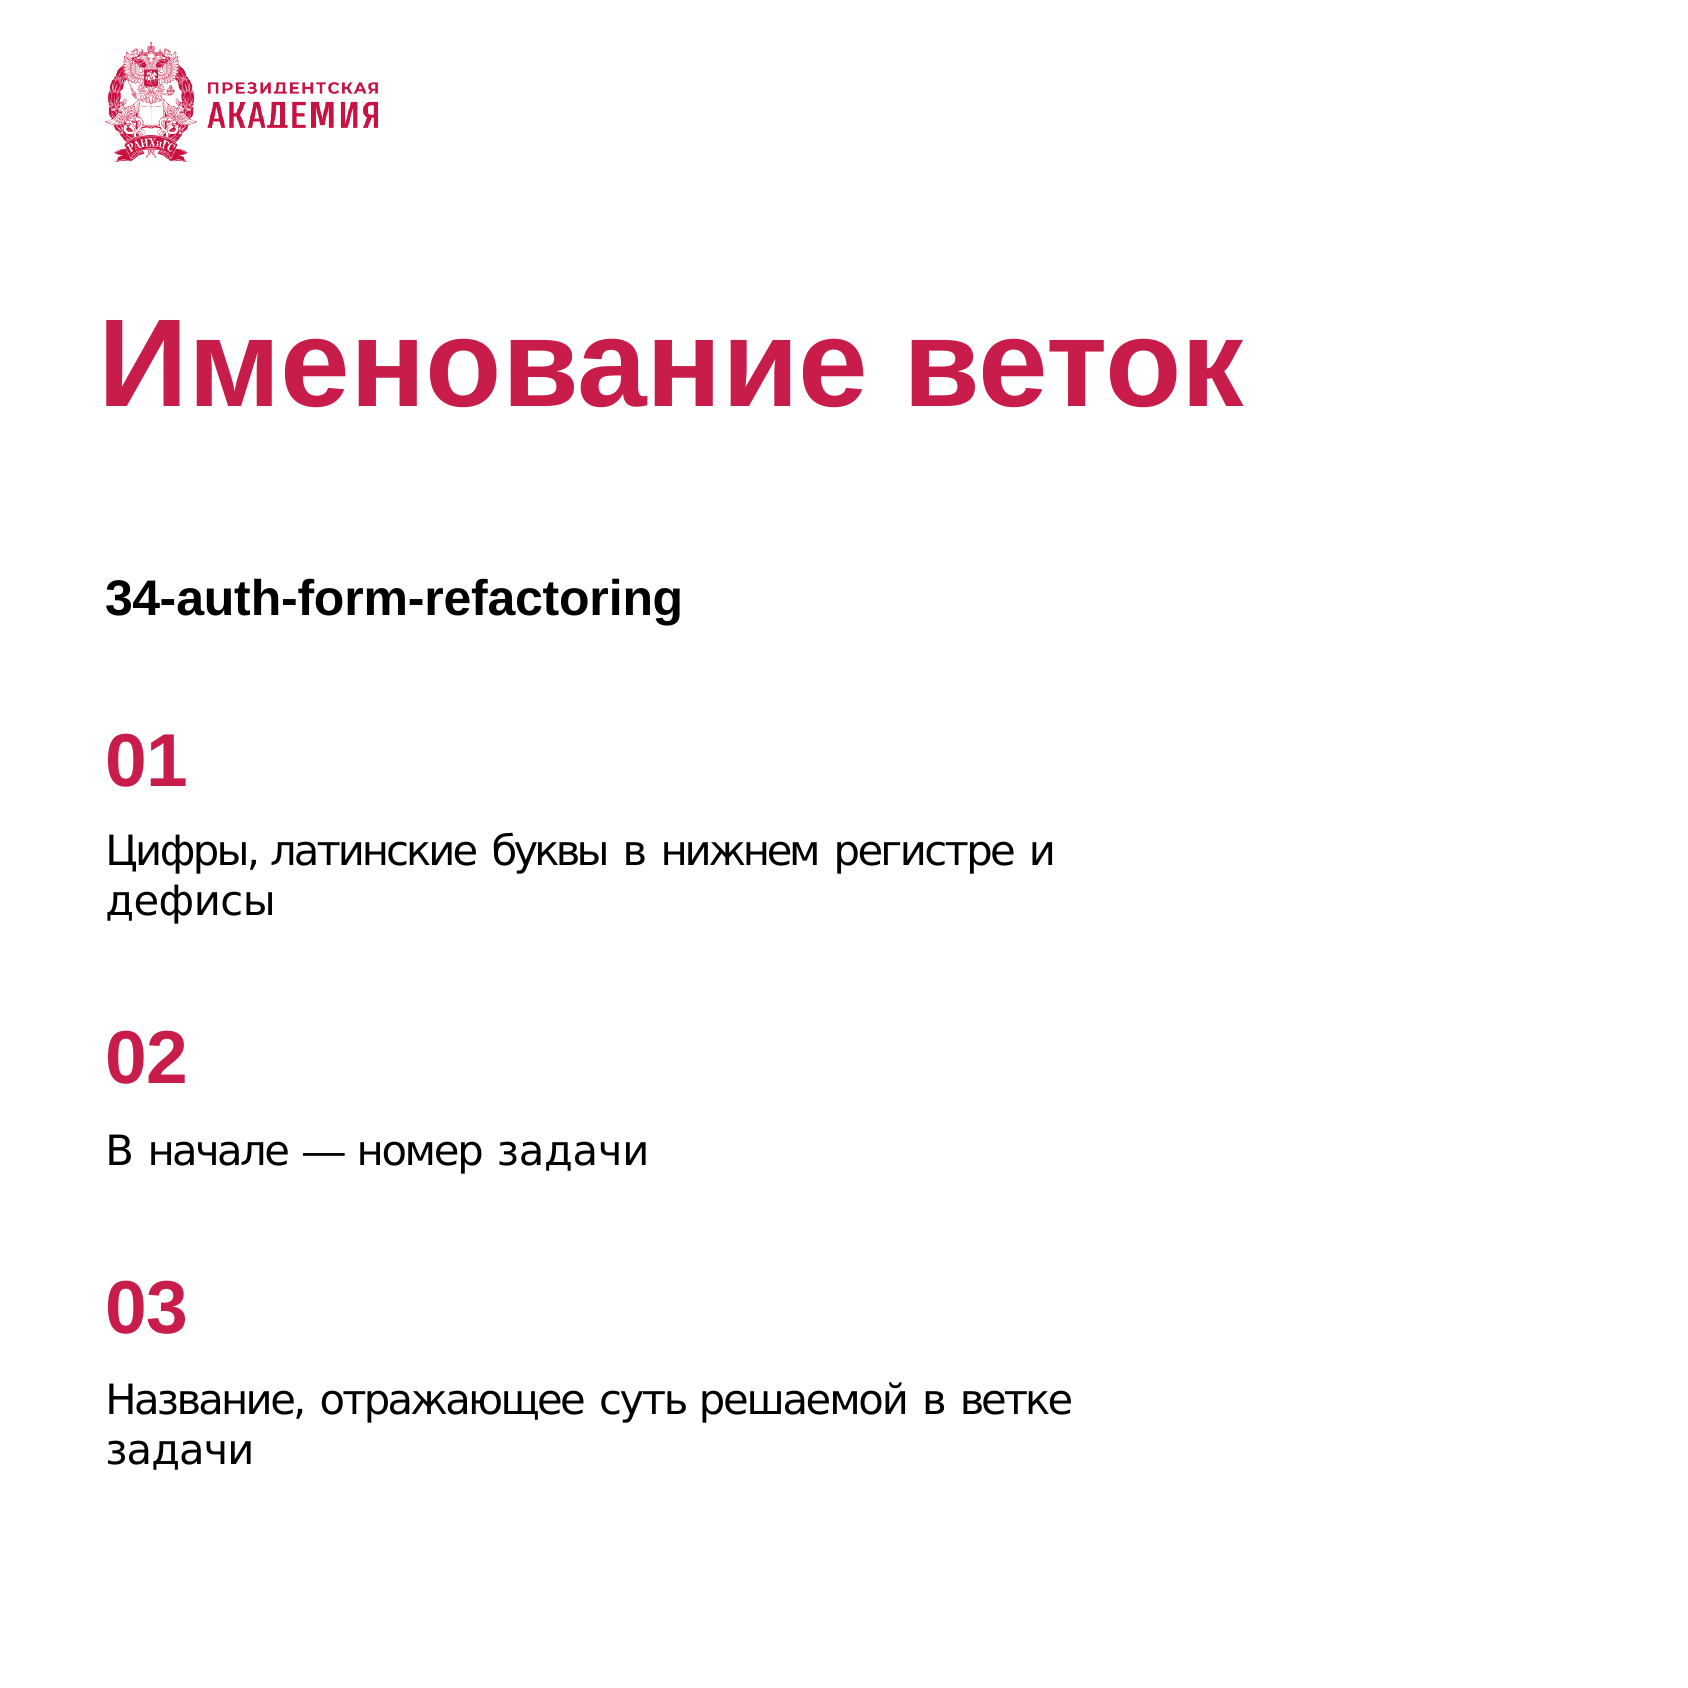

# Именование веток
34-auth-form-refactoring

01
Цифры, латинские буквы в нижнем регистре и дефисы

02
В начале — номер задачи

03
Название, отражающее суть решаемой в ветке задачи